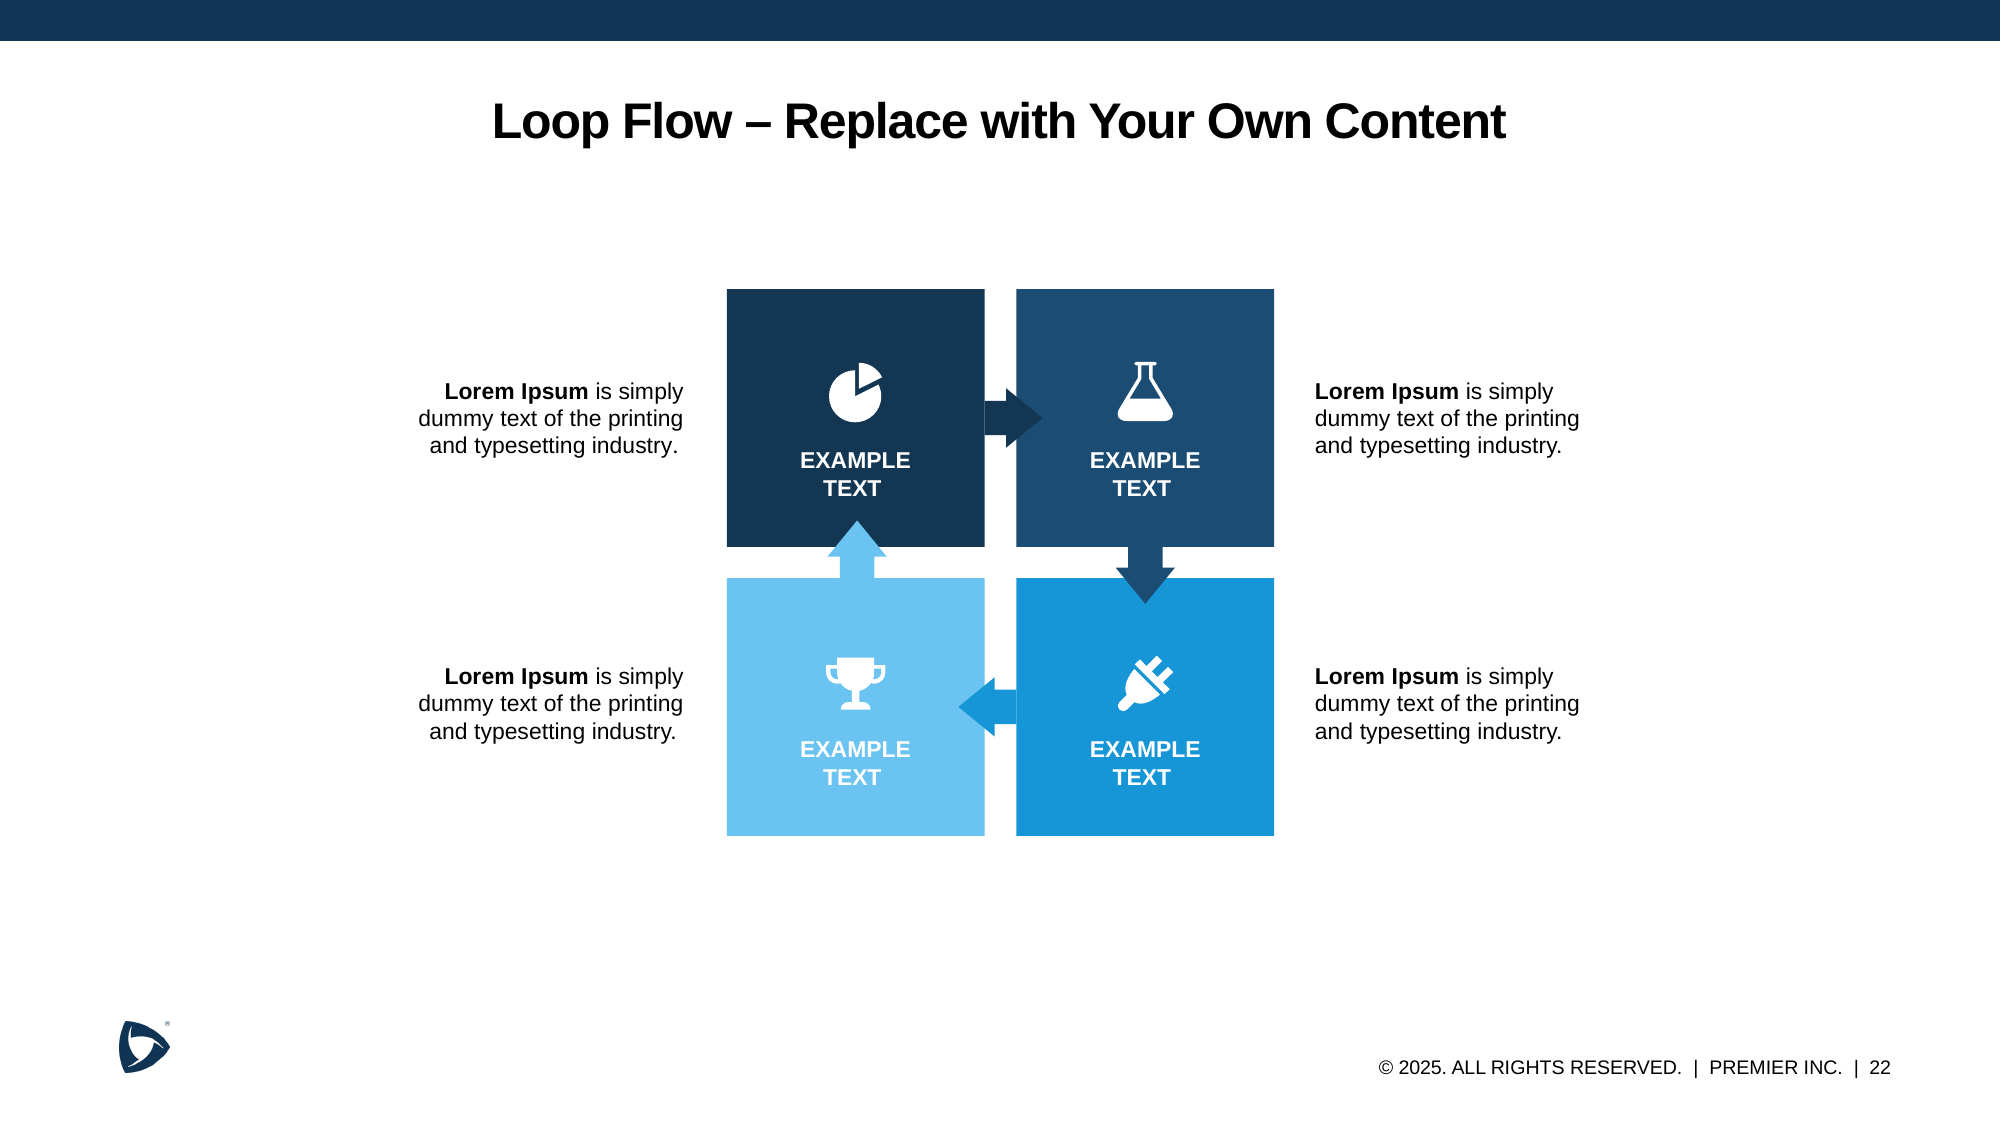

# Loop Flow – Replace with Your Own Content

Lorem Ipsum is simply dummy text of the printing and typesetting industry.
Lorem Ipsum is simply dummy text of the printing and typesetting industry.
EXAMPLE TEXT
EXAMPLE TEXT
Lorem Ipsum is simply dummy text of the printing and typesetting industry.
Lorem Ipsum is simply dummy text of the printing and typesetting industry.

EXAMPLE TEXT
EXAMPLE TEXT
01
Example text
Example Text
02
03
Example Text
Example Text